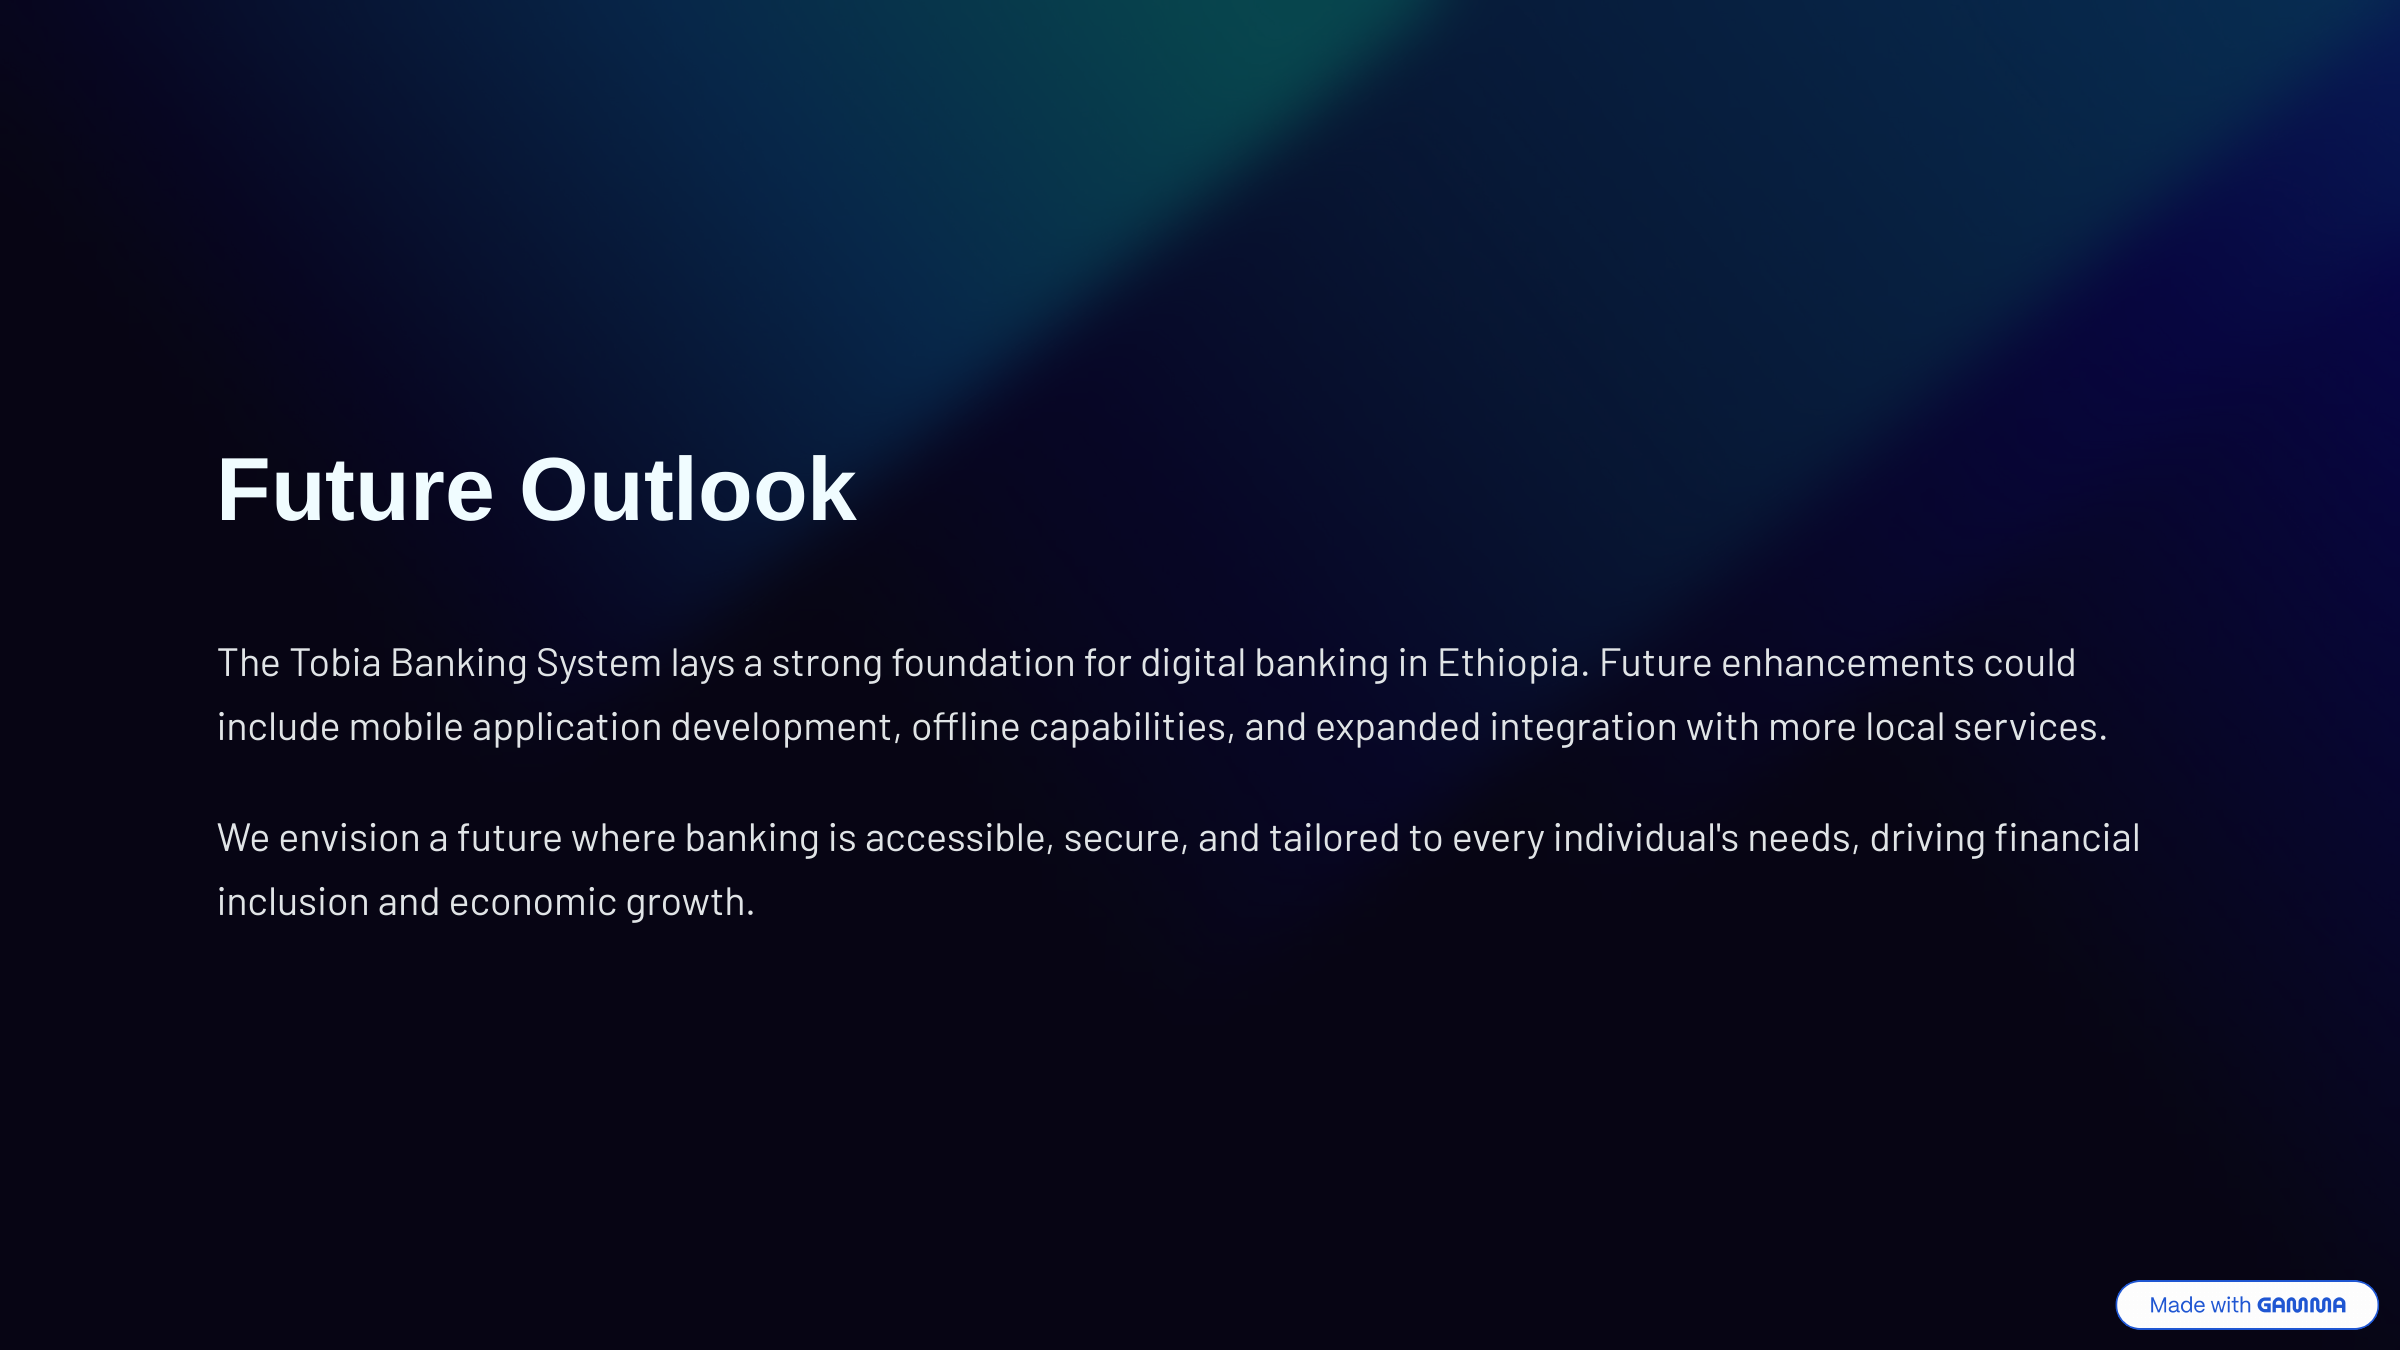

Future Outlook
The Tobia Banking System lays a strong foundation for digital banking in Ethiopia. Future enhancements could include mobile application development, offline capabilities, and expanded integration with more local services.
We envision a future where banking is accessible, secure, and tailored to every individual's needs, driving financial inclusion and economic growth.